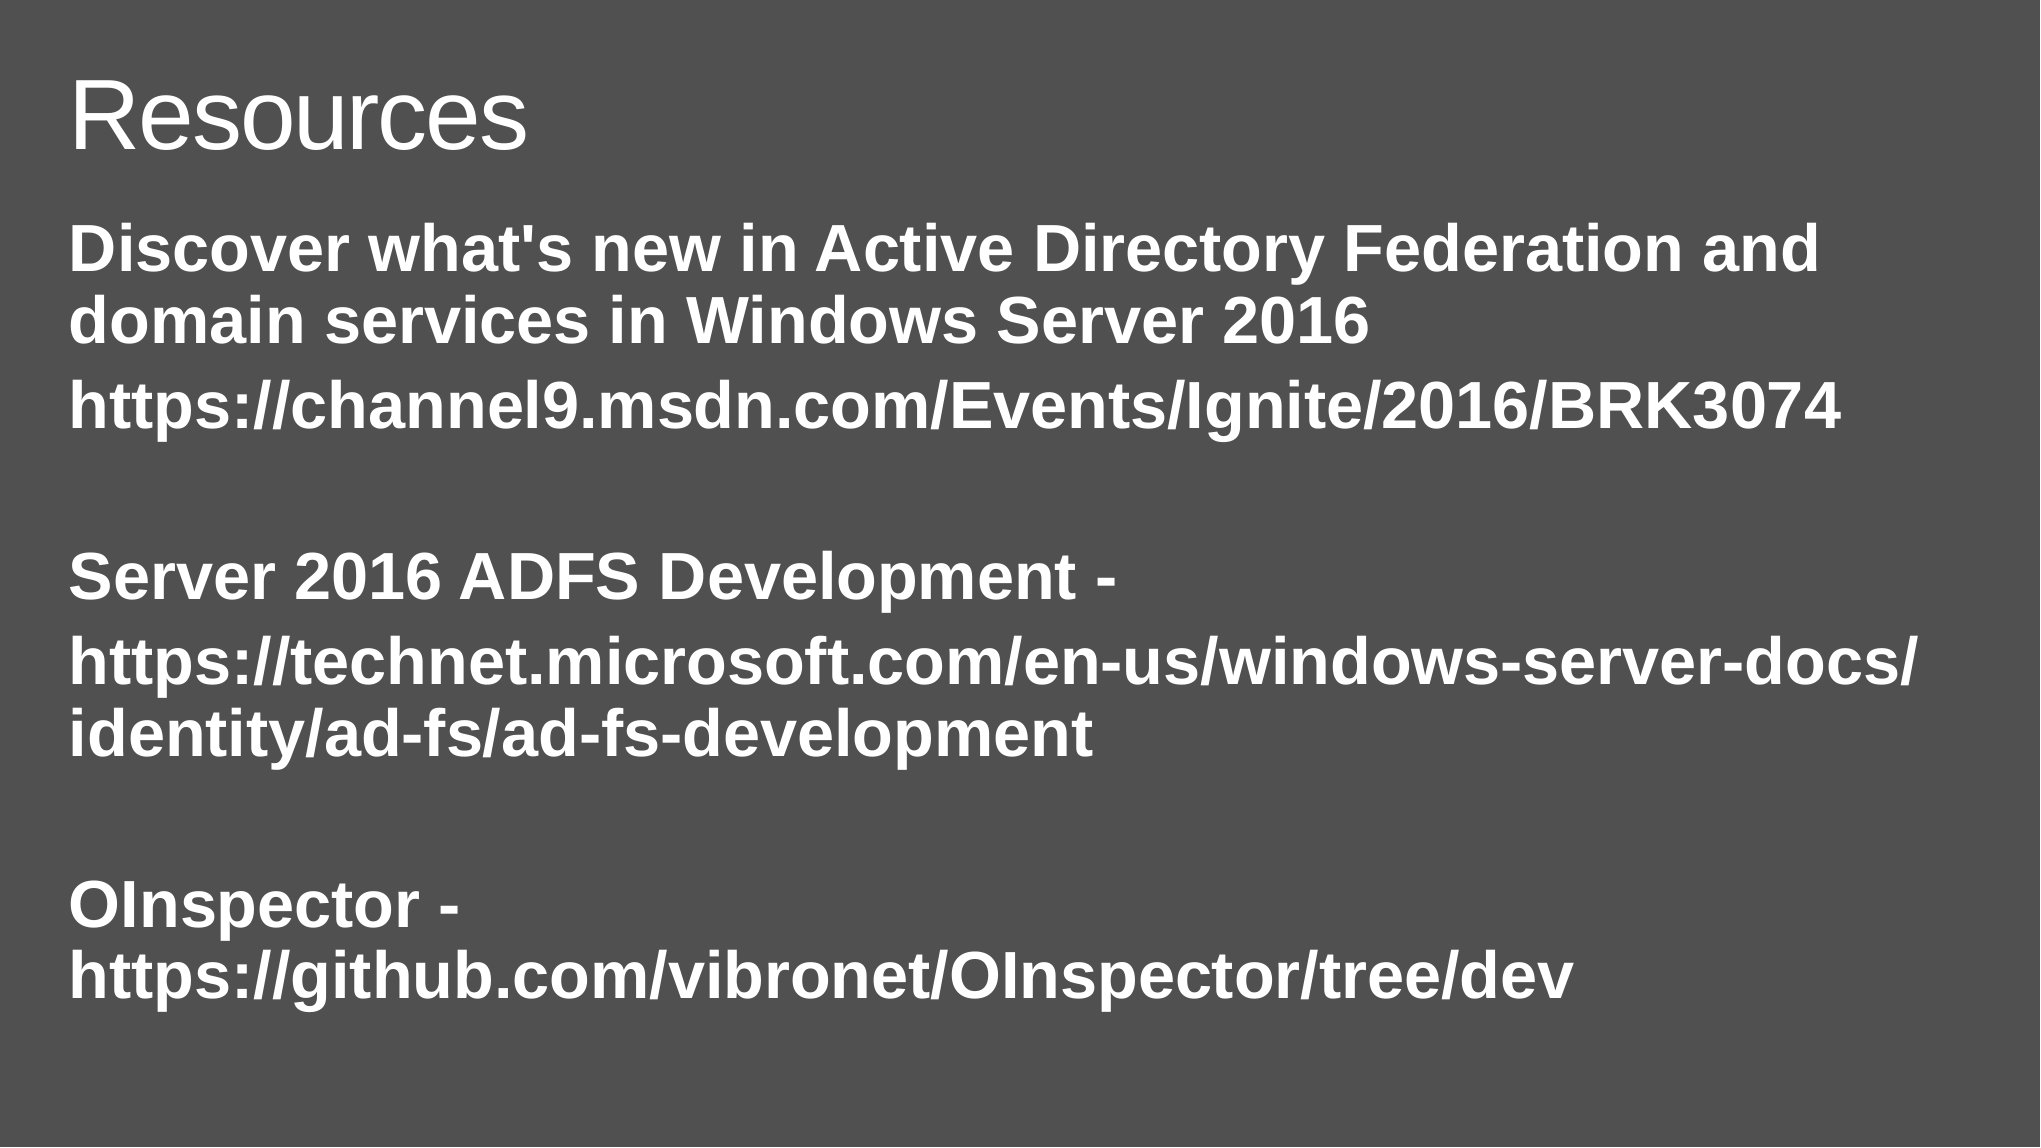

# Resources
Discover what's new in Active Directory Federation and domain services in Windows Server 2016
https://channel9.msdn.com/Events/Ignite/2016/BRK3074

Server 2016 ADFS Development -
https://technet.microsoft.com/en-us/windows-server-docs/identity/ad-fs/ad-fs-development

OInspector - https://github.com/vibronet/OInspector/tree/dev